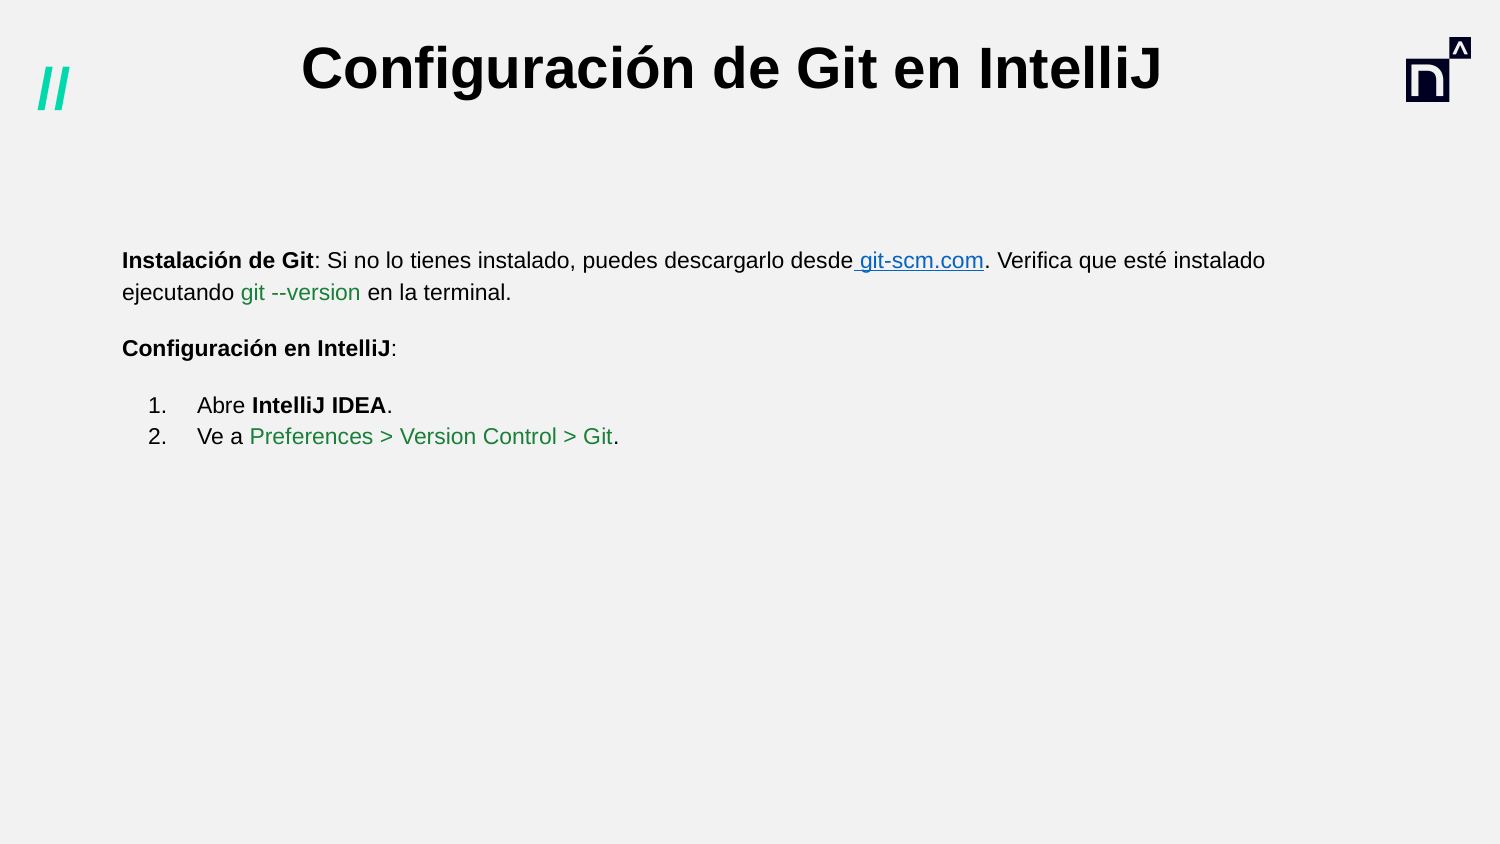

# Configuración de Git en IntelliJ

Instalación de Git: Si no lo tienes instalado, puedes descargarlo desde git-scm.com. Verifica que esté instalado ejecutando git --version en la terminal.
Configuración en IntelliJ:
Abre IntelliJ IDEA.
Ve a Preferences > Version Control > Git.